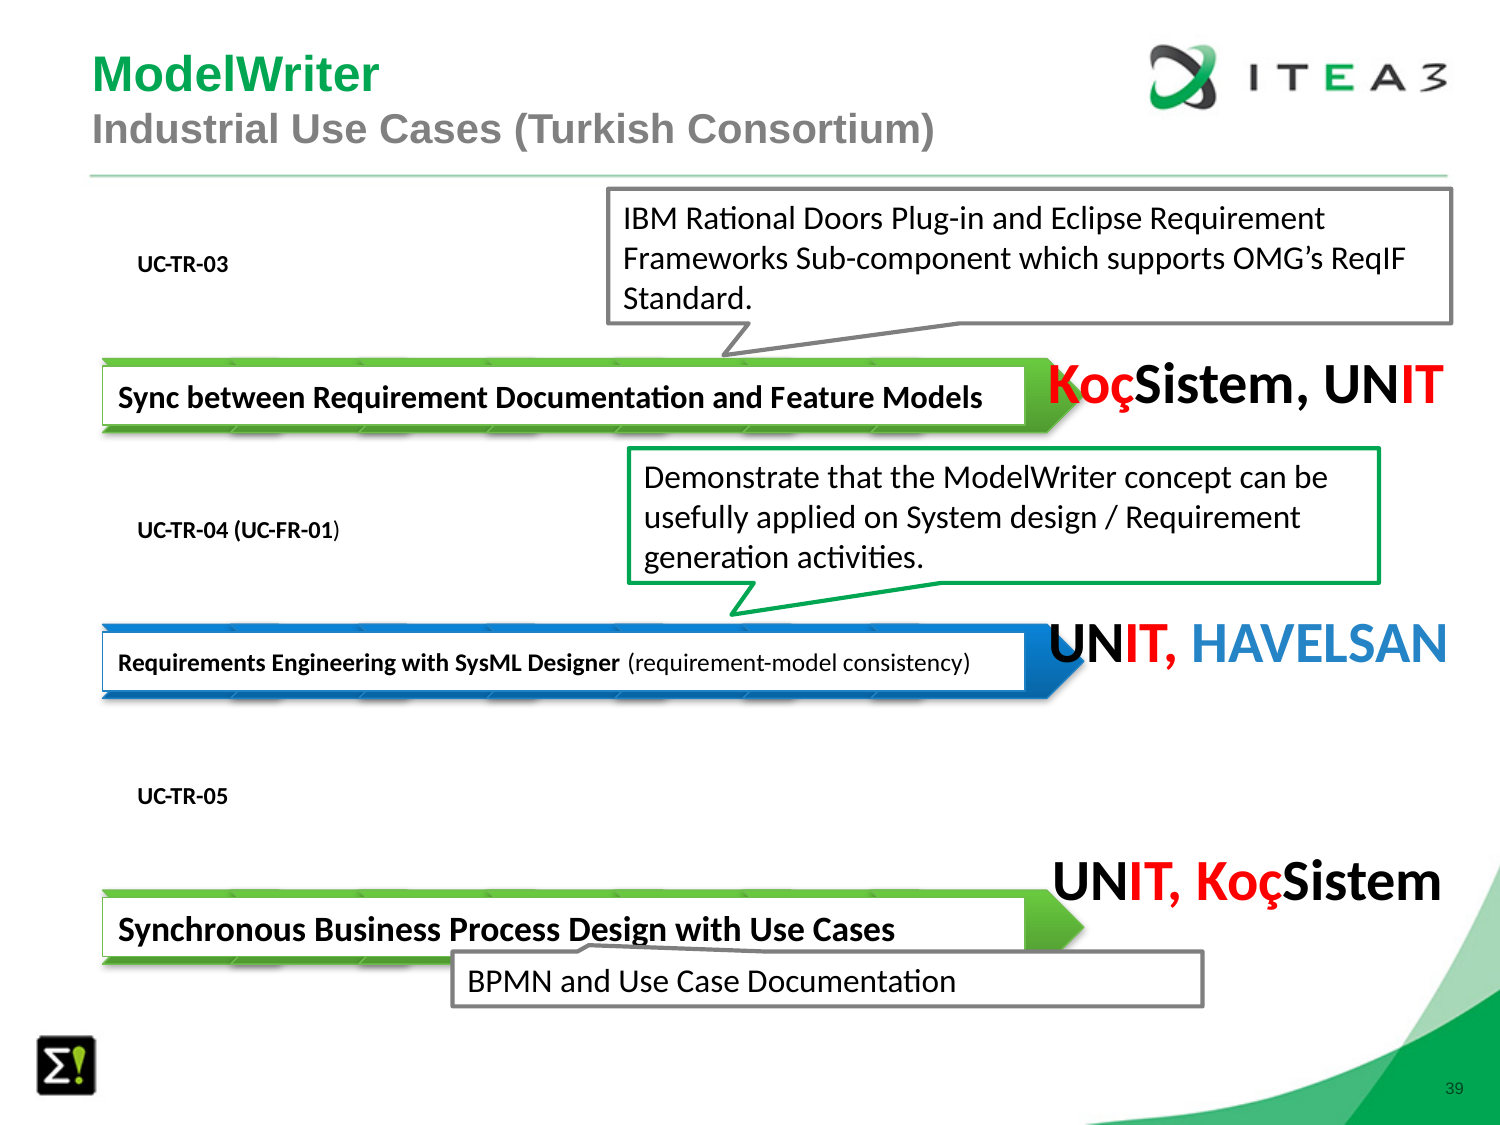

# ModelWriter Industrial Use Cases (Turkish Consortium)
IBM Rational Doors Plug-in and Eclipse Requirement Frameworks Sub-component which supports OMG’s ReqIF Standard.
UC-TR-03
Sync between Requirement Documentation and Feature Models
UC-TR-04 (UC-FR-01)
Requirements Engineering with SysML Designer (requirement-model consistency)
UC-TR-05
Synchronous Business Process Design with Use Cases
KoçSistem, UNIT
Demonstrate that the ModelWriter concept can be usefully applied on System design / Requirement generation activities.
UNIT, HAVELSAN
UNIT, KoçSistem
BPMN and Use Case Documentation